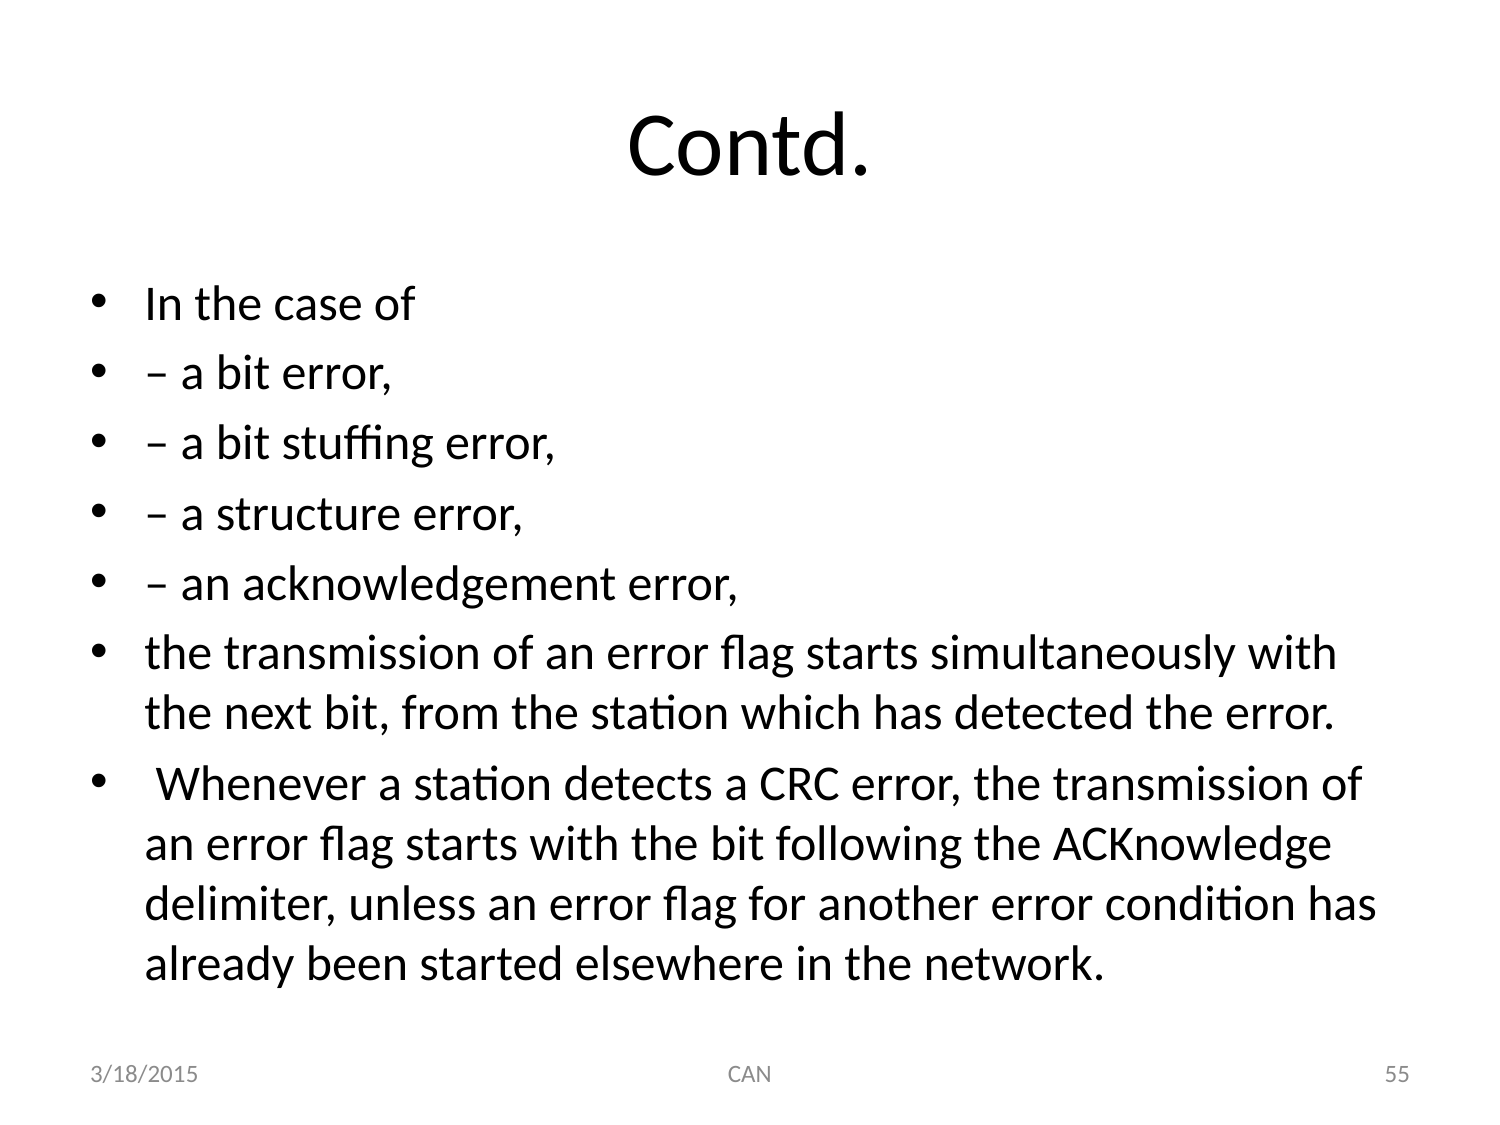

# Contd.
In the case of
– a bit error,
– a bit stuffing error,
– a structure error,
– an acknowledgement error,
the transmission of an error flag starts simultaneously with the next bit, from the station which has detected the error.
 Whenever a station detects a CRC error, the transmission of an error flag starts with the bit following the ACKnowledge delimiter, unless an error flag for another error condition has already been started elsewhere in the network.
3/18/2015
CAN
55